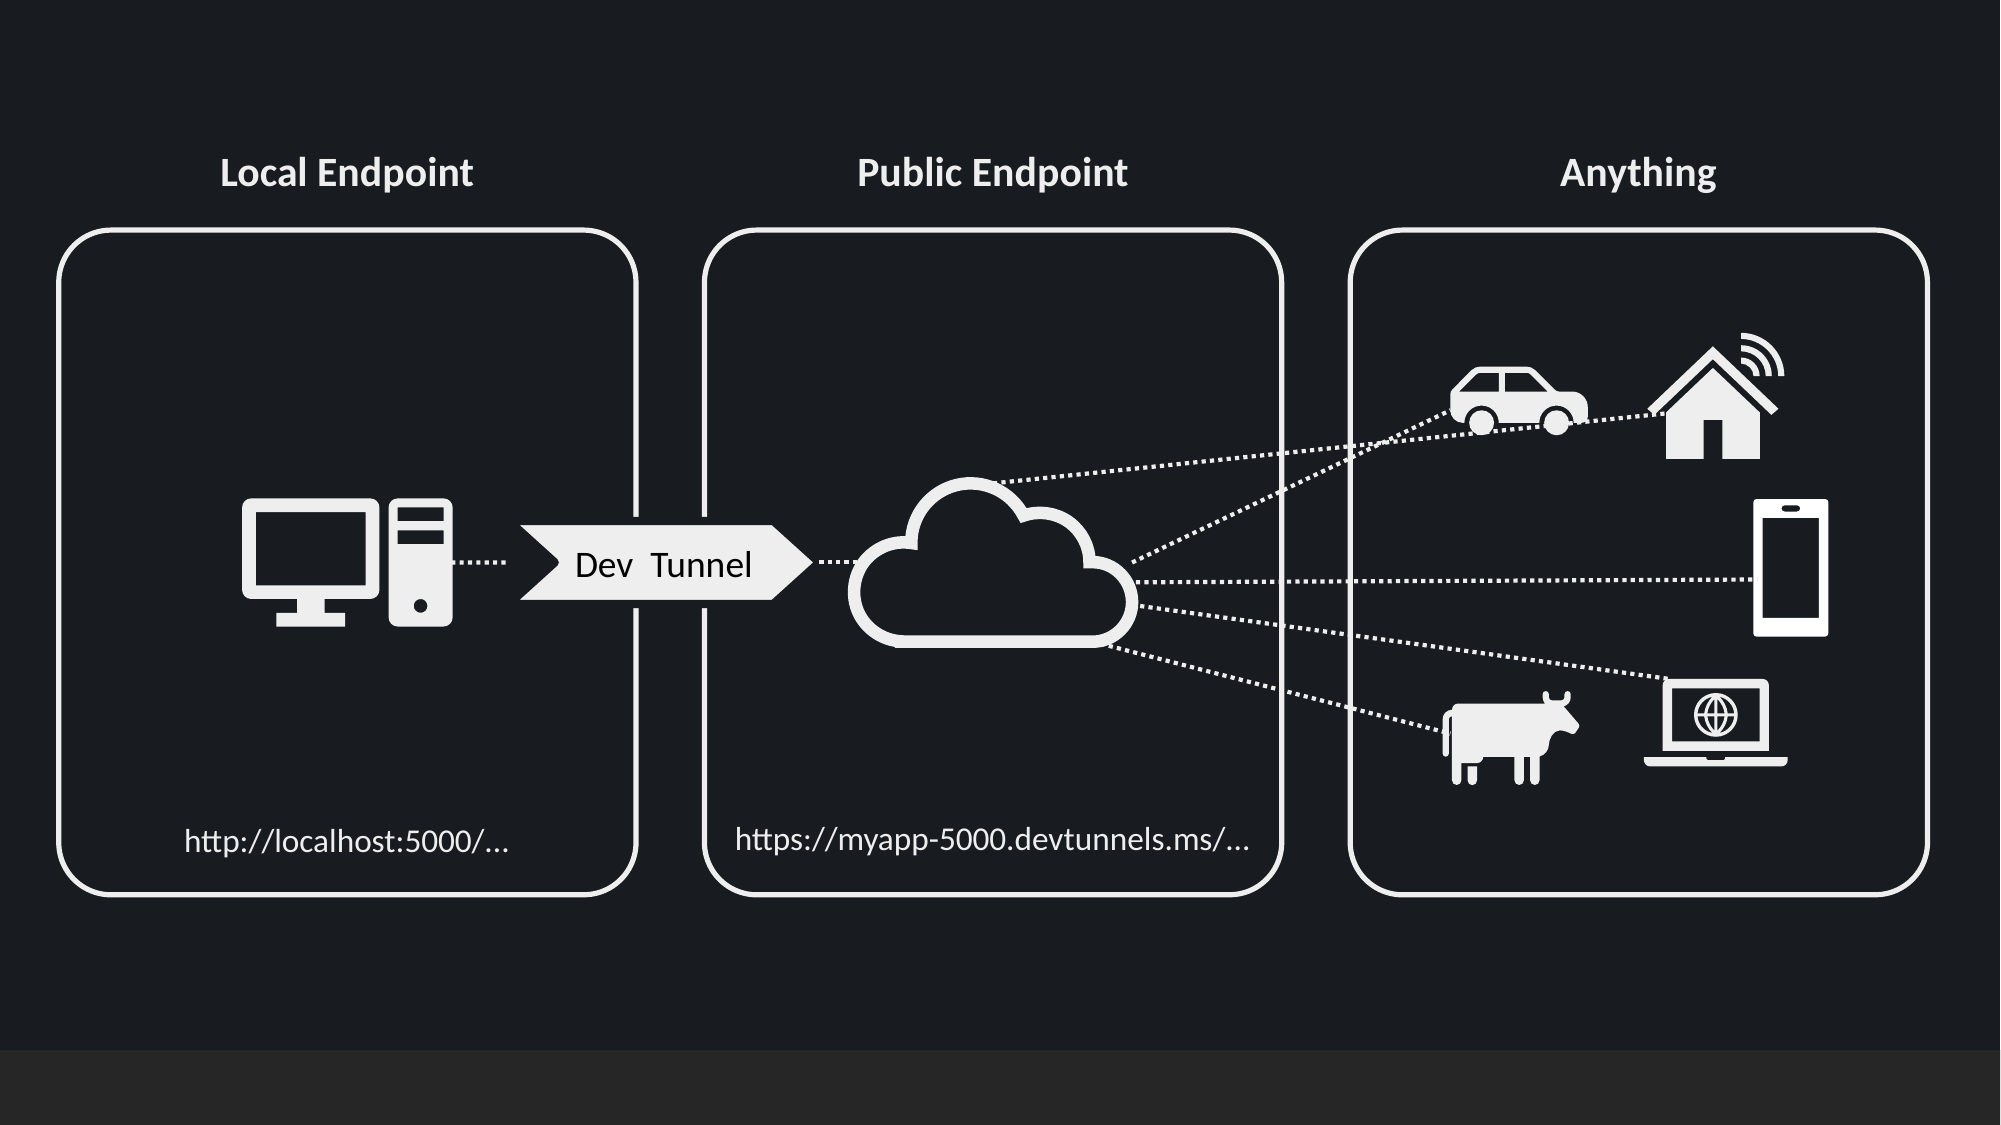

Local Endpoint
Public Endpoint
Anything

Dev  Tunnel

https://myapp-5000.devtunnels.ms/...
http://localhost:5000/...